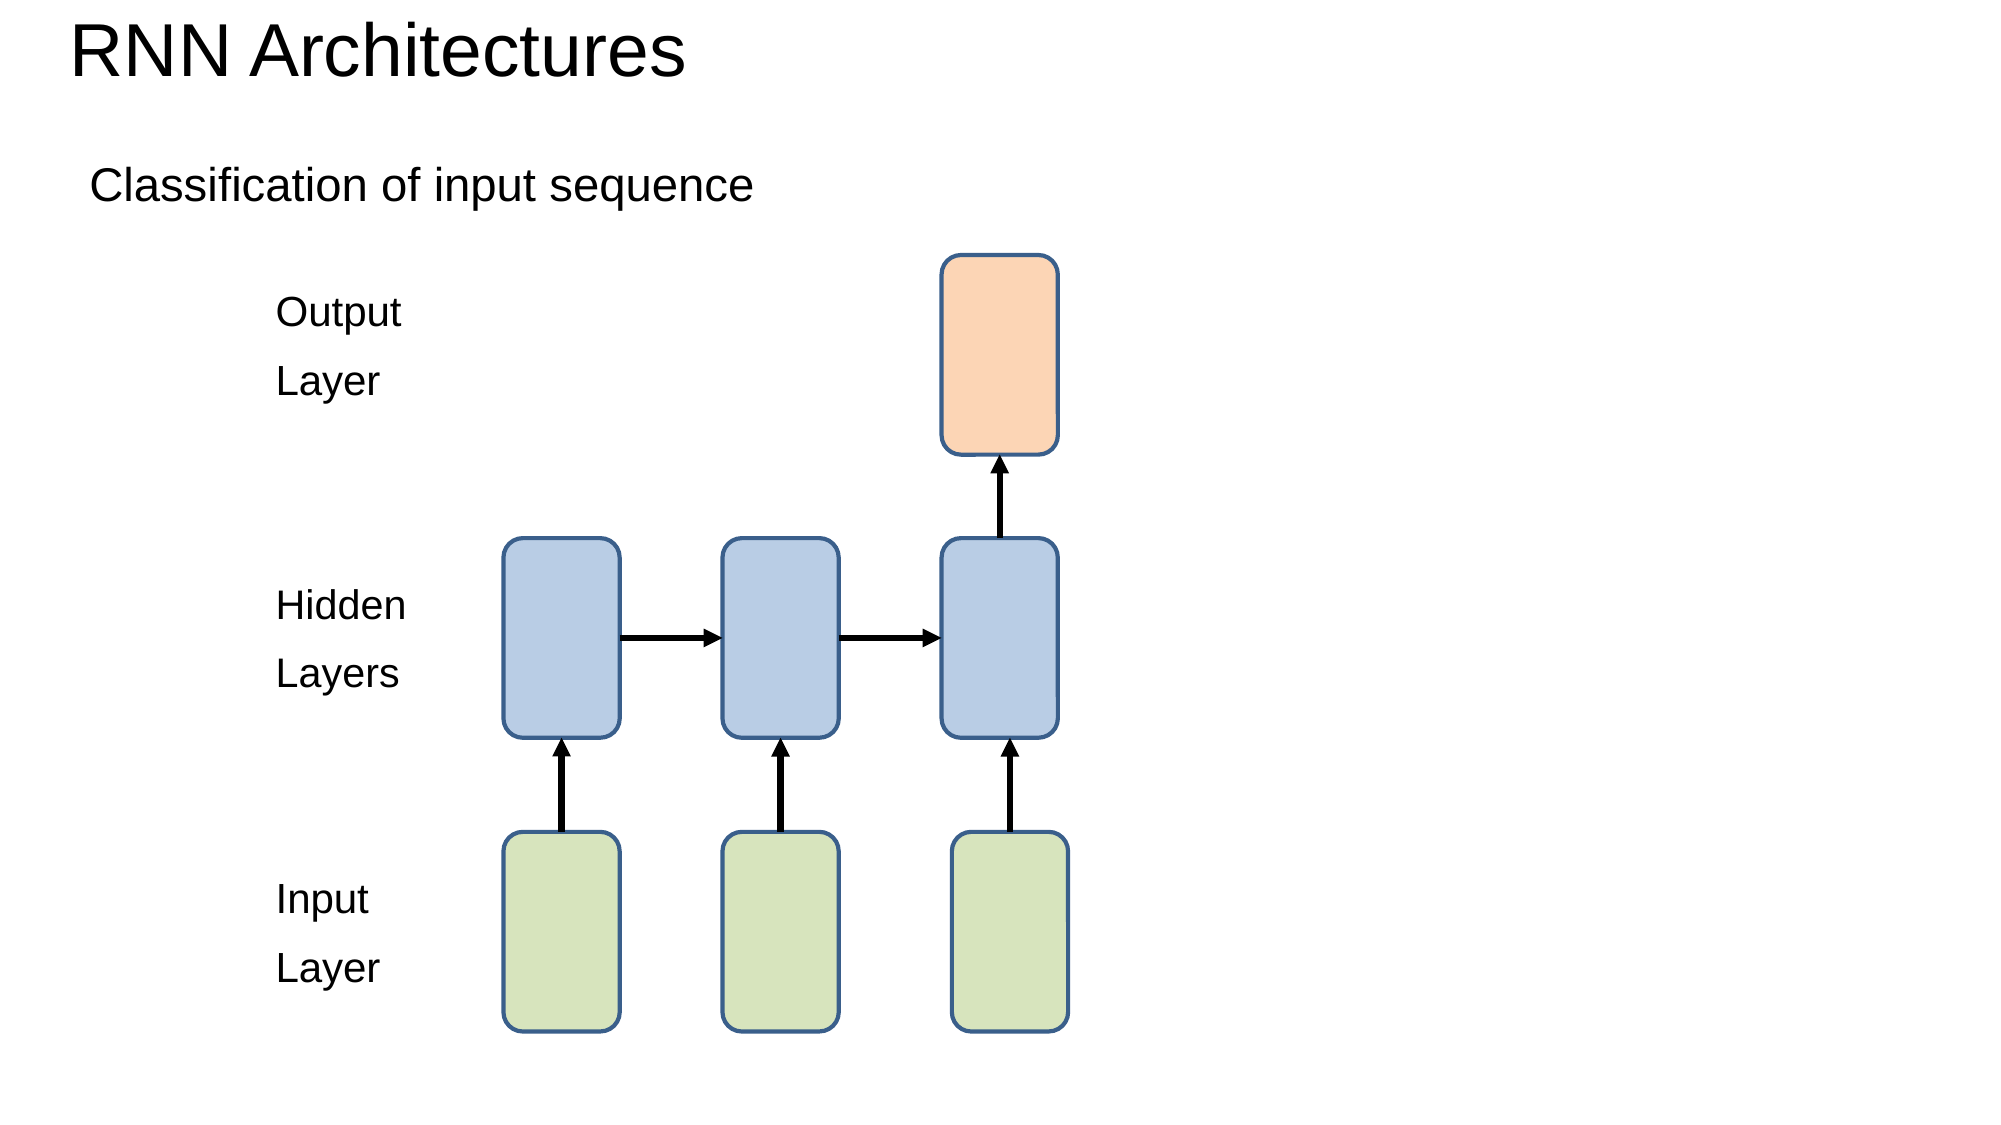

# RNN Architectures
Classification of input sequence

Output
Layer

Hidden
Layers

Input
Layer